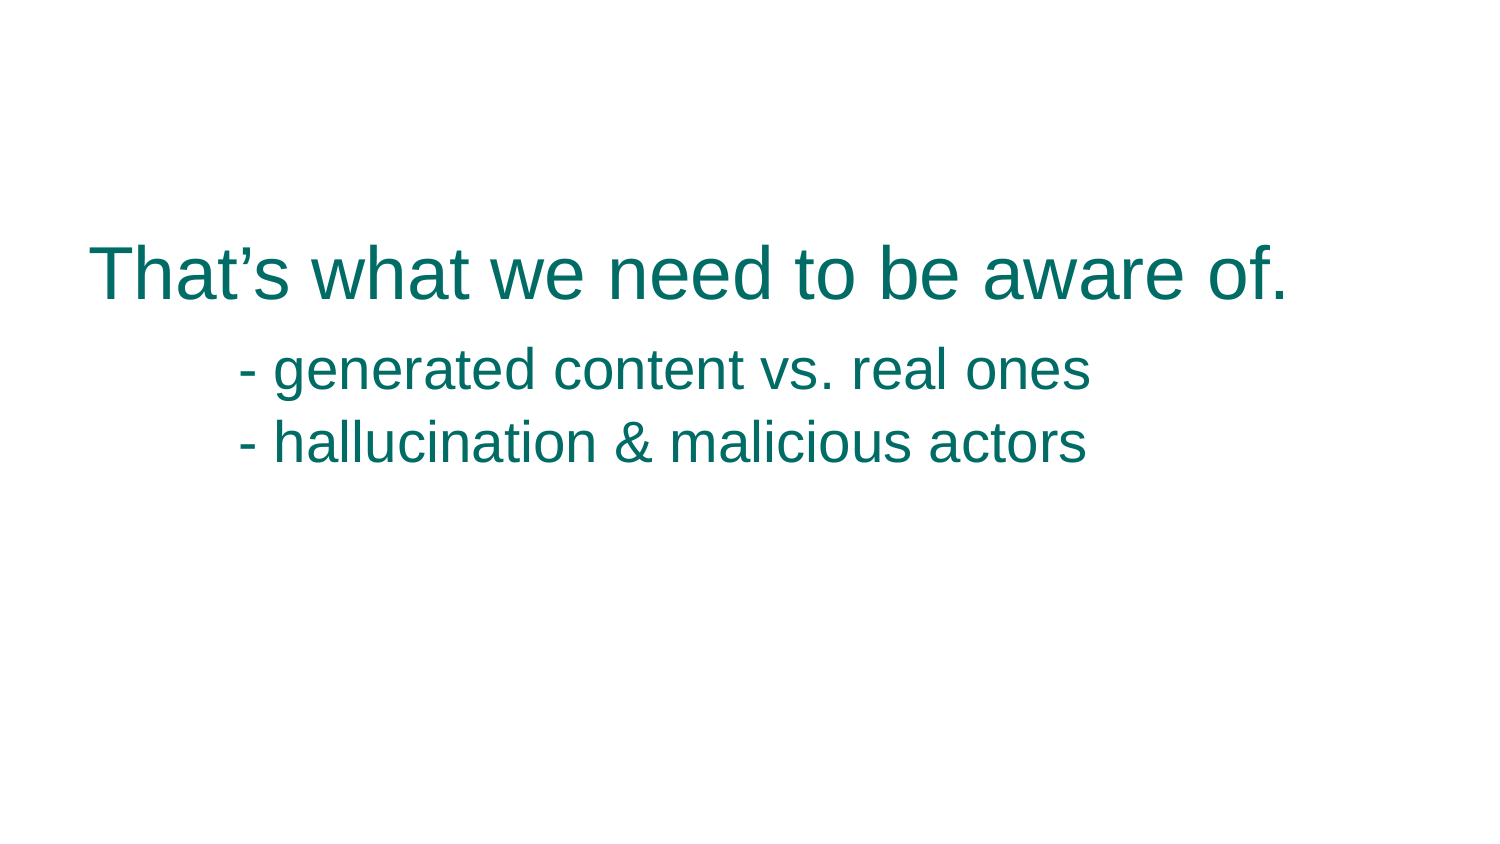

That’s what we need to be aware of.
	- generated content vs. real ones
	- hallucination & malicious actors